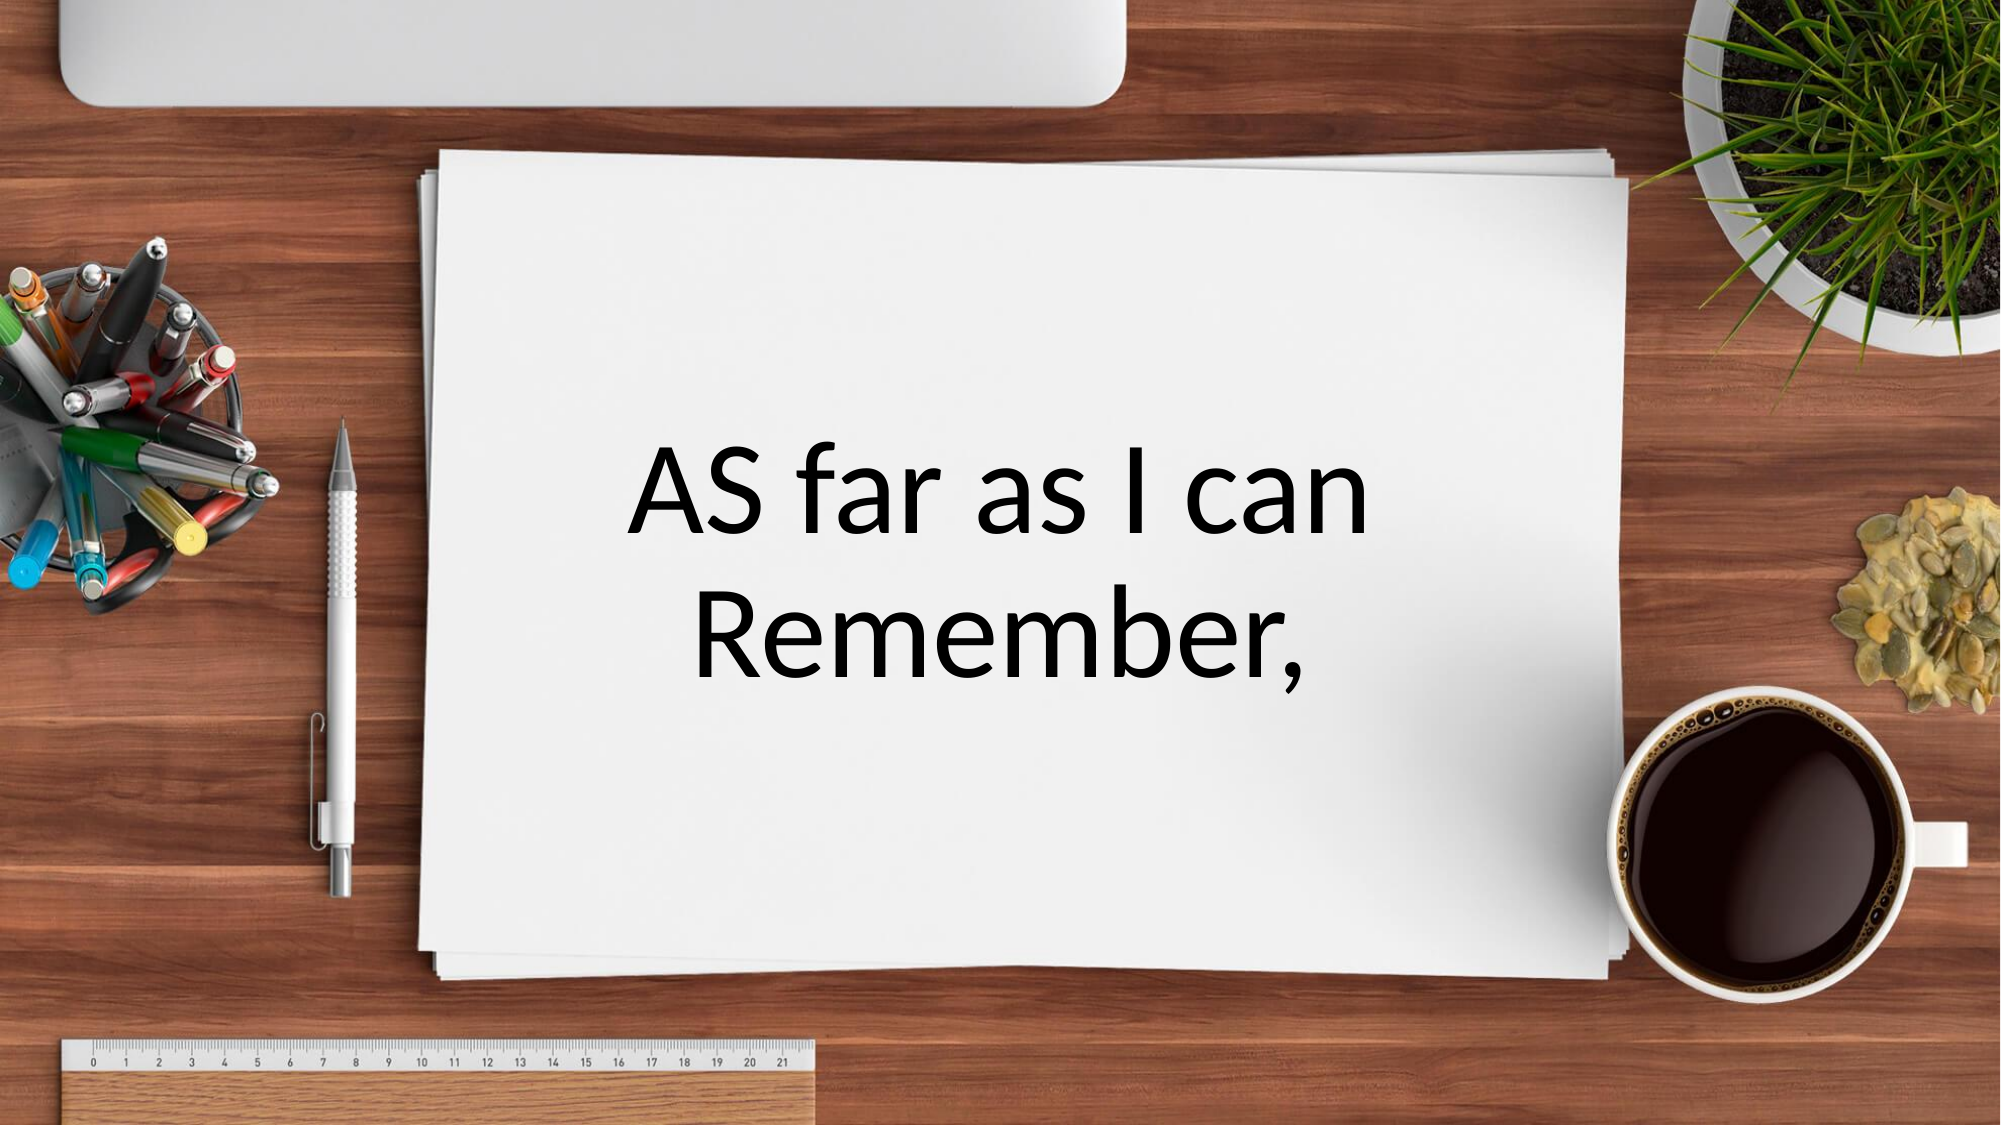

# AS far as I can Remember,